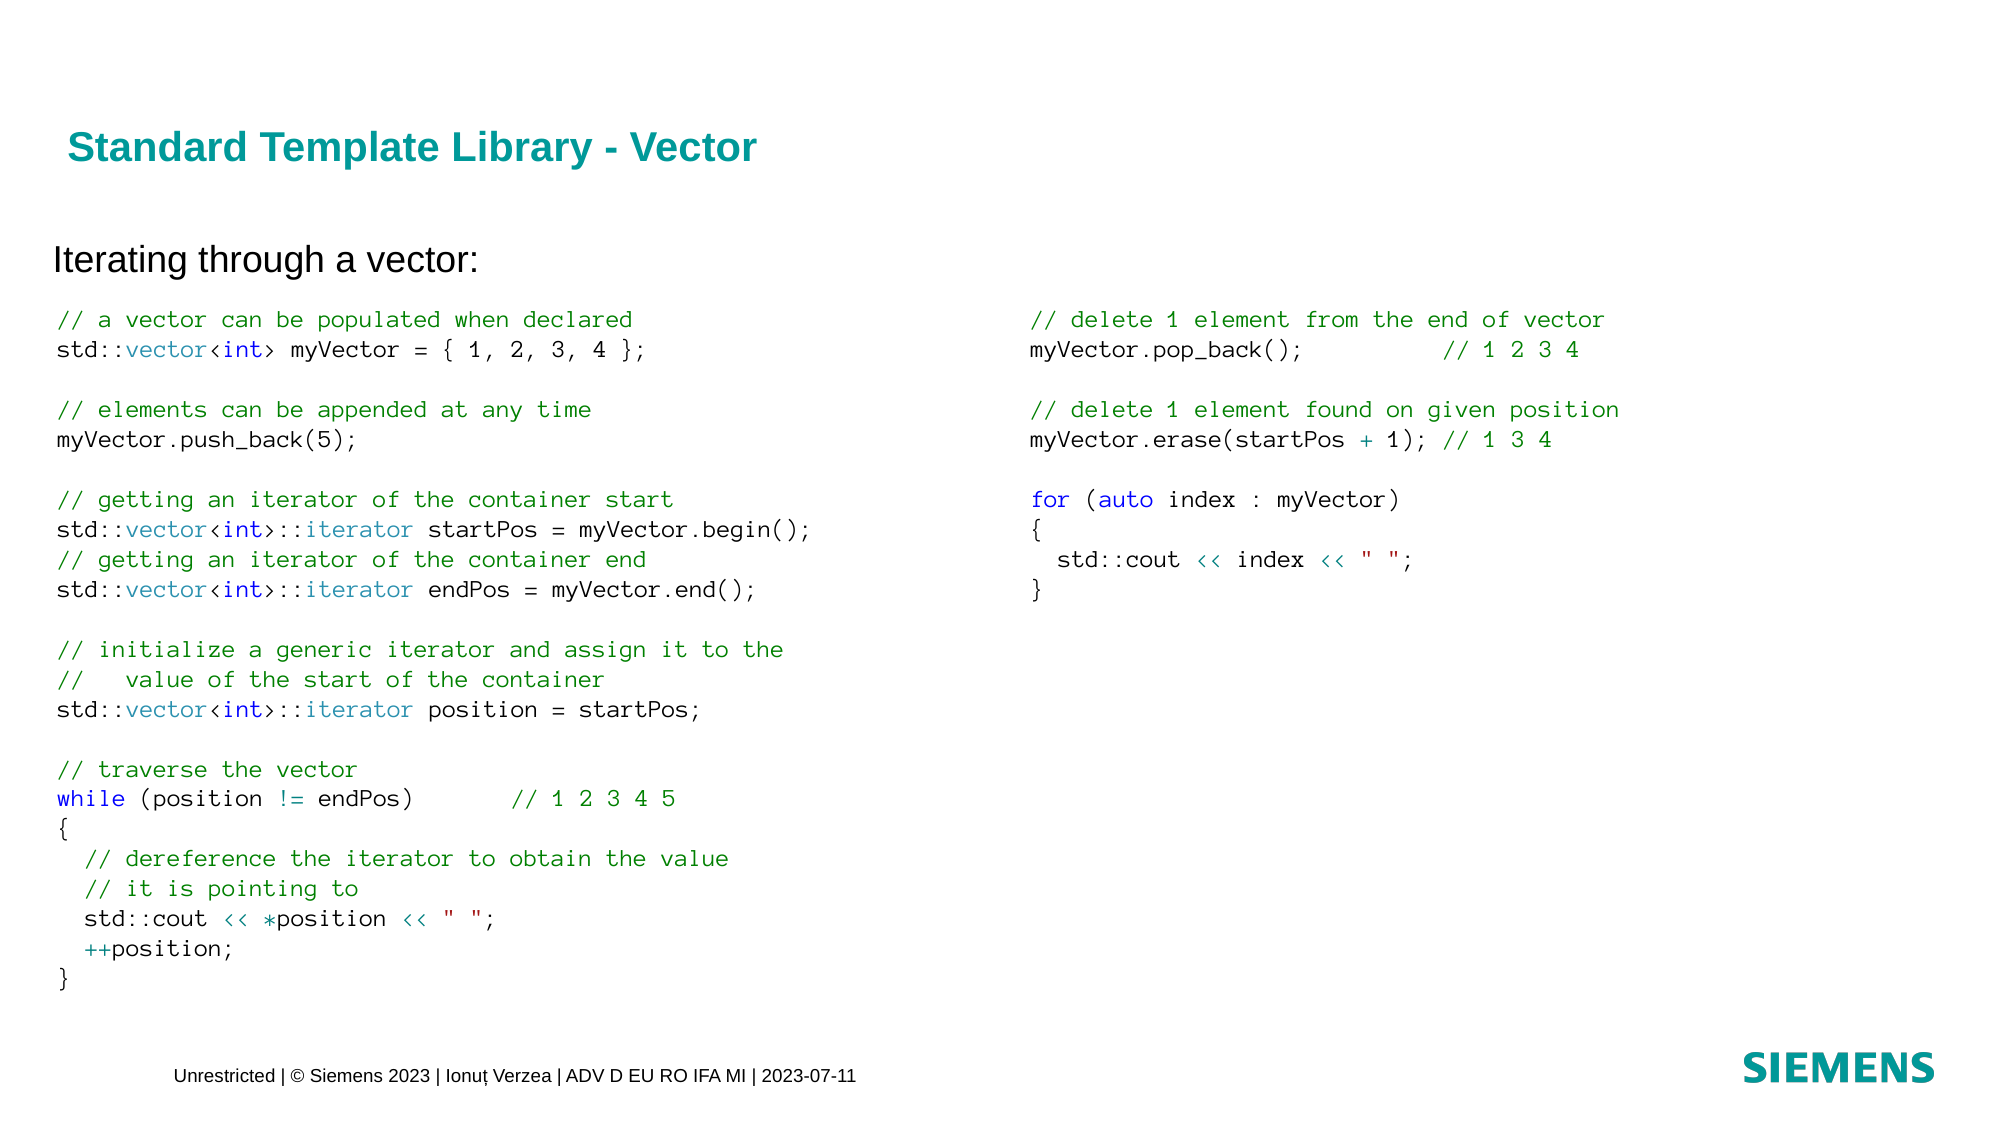

# Standard Template Library - Vector
Iterating through a vector:
  // a vector can be populated when declared
  std::vector<int> myVector = { 1, 2, 3, 4 };

  // elements can be appended at any time
  myVector.push_back(5);

  // getting an iterator of the container start
  std::vector<int>::iterator startPos = myVector.begin();
  // getting an iterator of the container end
  std::vector<int>::iterator endPos = myVector.end();

  // initialize a generic iterator and assign it to the
  //   value of the start of the container
  std::vector<int>::iterator position = startPos;

  // traverse the vector
  while (position != endPos)       // 1 2 3 4 5
  {
    // dereference the iterator to obtain the value
    // it is pointing to
    std::cout << *position << " ";
    ++position;
  }
  // delete 1 element from the end of vector
  myVector.pop_back();          // 1 2 3 4

  // delete 1 element found on given position
  myVector.erase(startPos + 1); // 1 3 4

  for (auto index : myVector)
  {
    std::cout << index << " ";
  }

Unrestricted | © Siemens 2023 | Ionuț Verzea | ADV D EU RO IFA MI | 2023-07-11